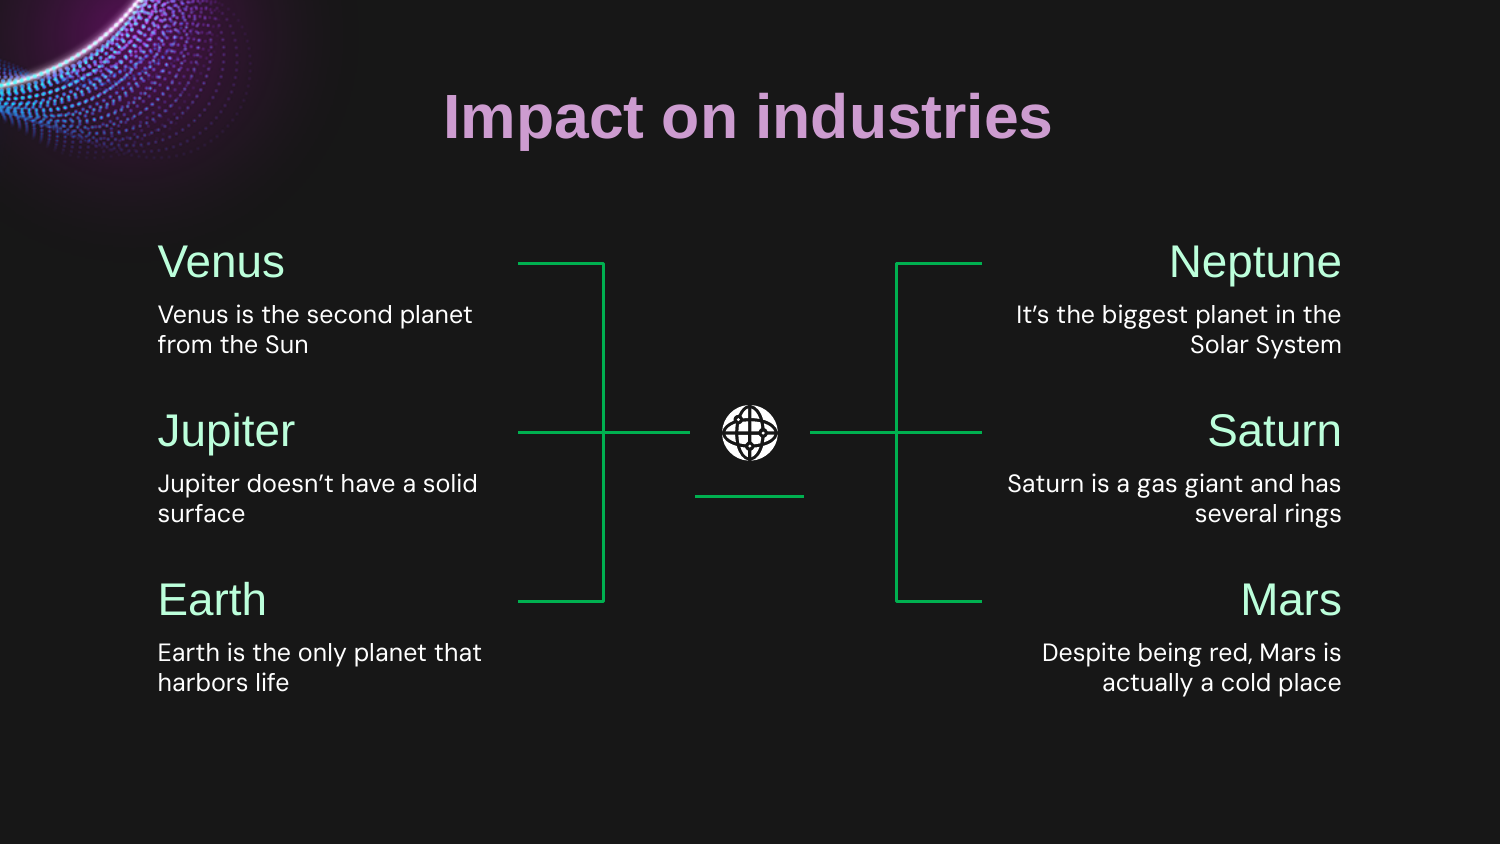

# Impact on industries
Venus
Neptune
Venus is the second planet from the Sun
It’s the biggest planet in the Solar System

Jupiter
Saturn

Jupiter doesn’t have a solid surface
Saturn is a gas giant and has several rings
Earth
Mars
Earth is the only planet that harbors life
Despite being red, Mars is actually a cold place